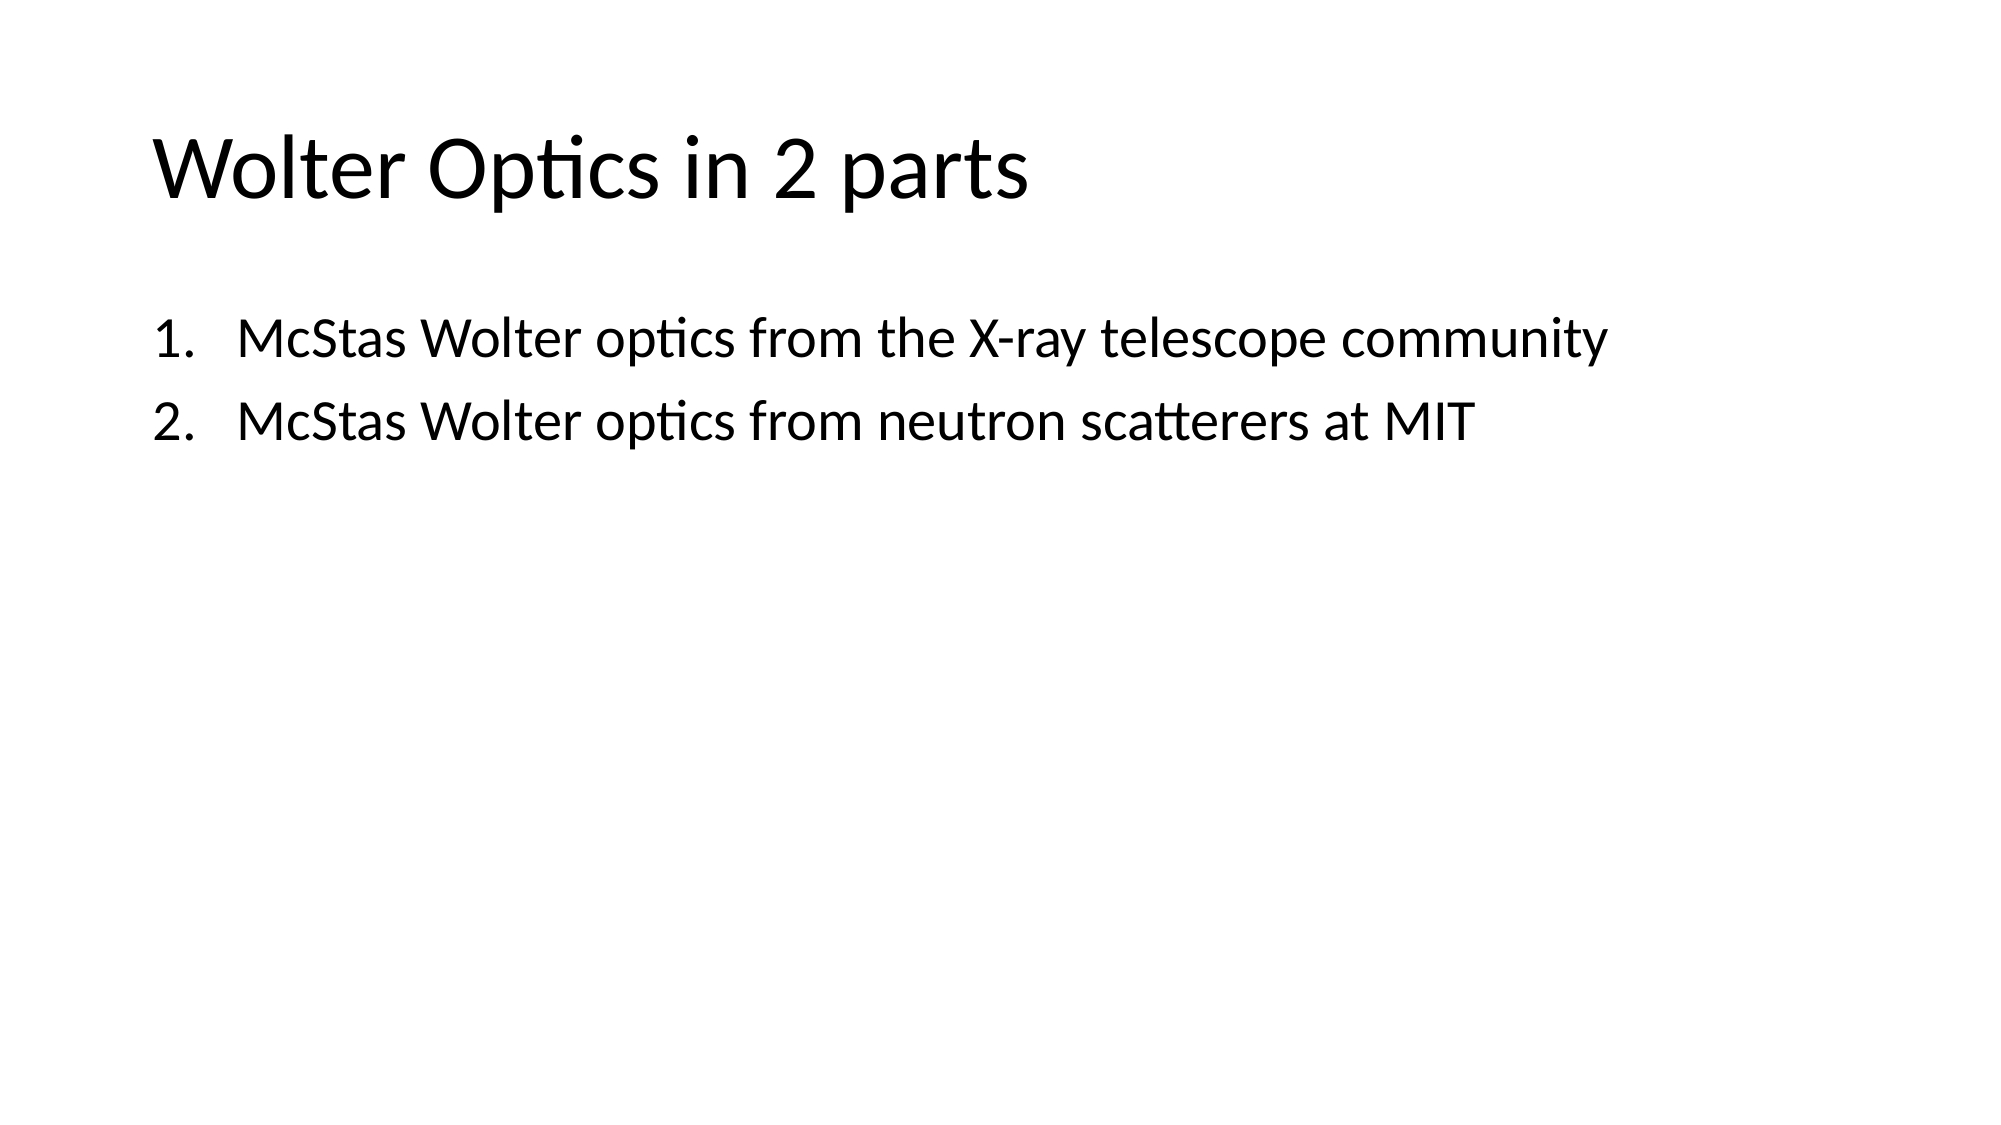

# Wolter Optics in 2 parts
McStas Wolter optics from the X-ray telescope community
McStas Wolter optics from neutron scatterers at MIT